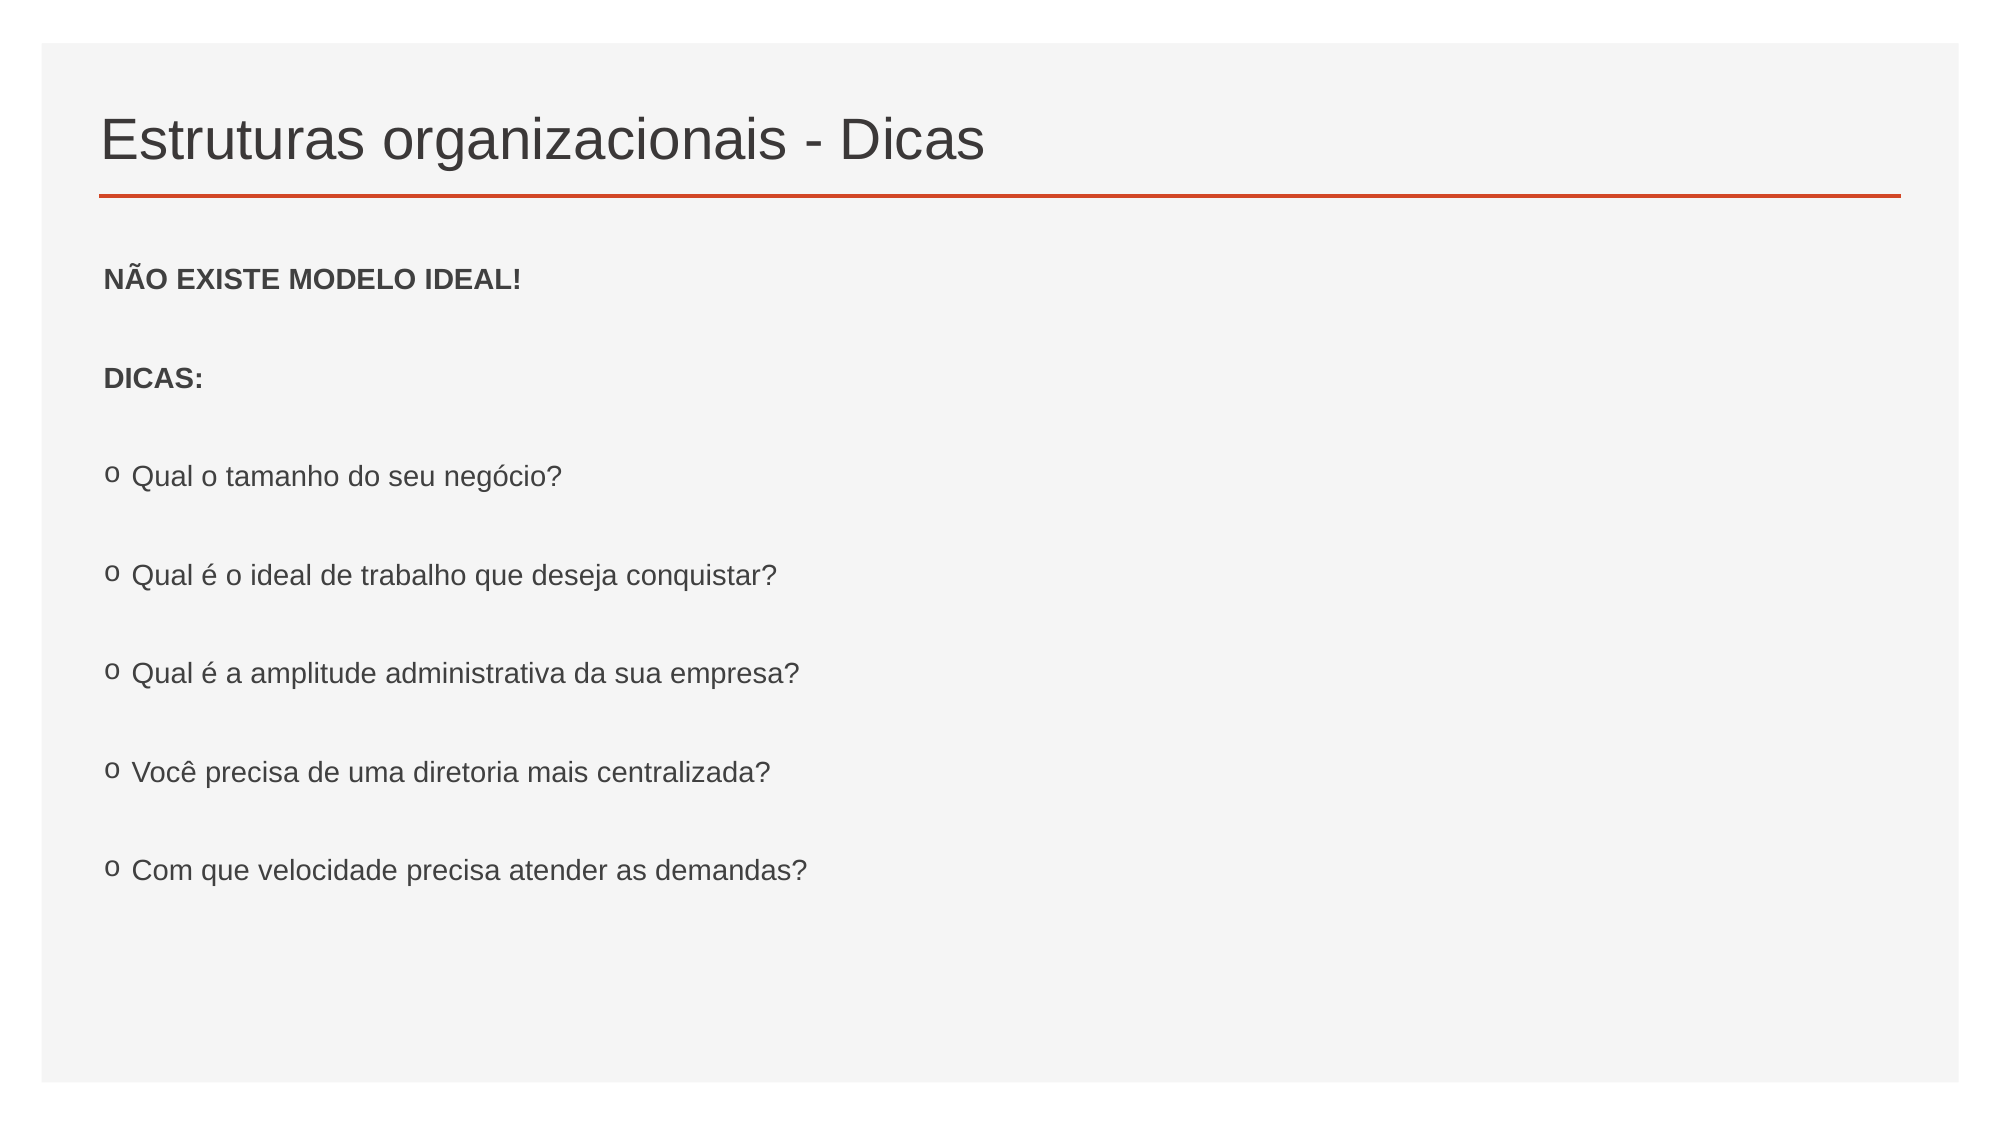

# Estruturas organizacionais - Dicas
NÃO EXISTE MODELO IDEAL!
DICAS:
Qual o tamanho do seu negócio?
Qual é o ideal de trabalho que deseja conquistar?
Qual é a amplitude administrativa da sua empresa?
Você precisa de uma diretoria mais centralizada?
Com que velocidade precisa atender as demandas?